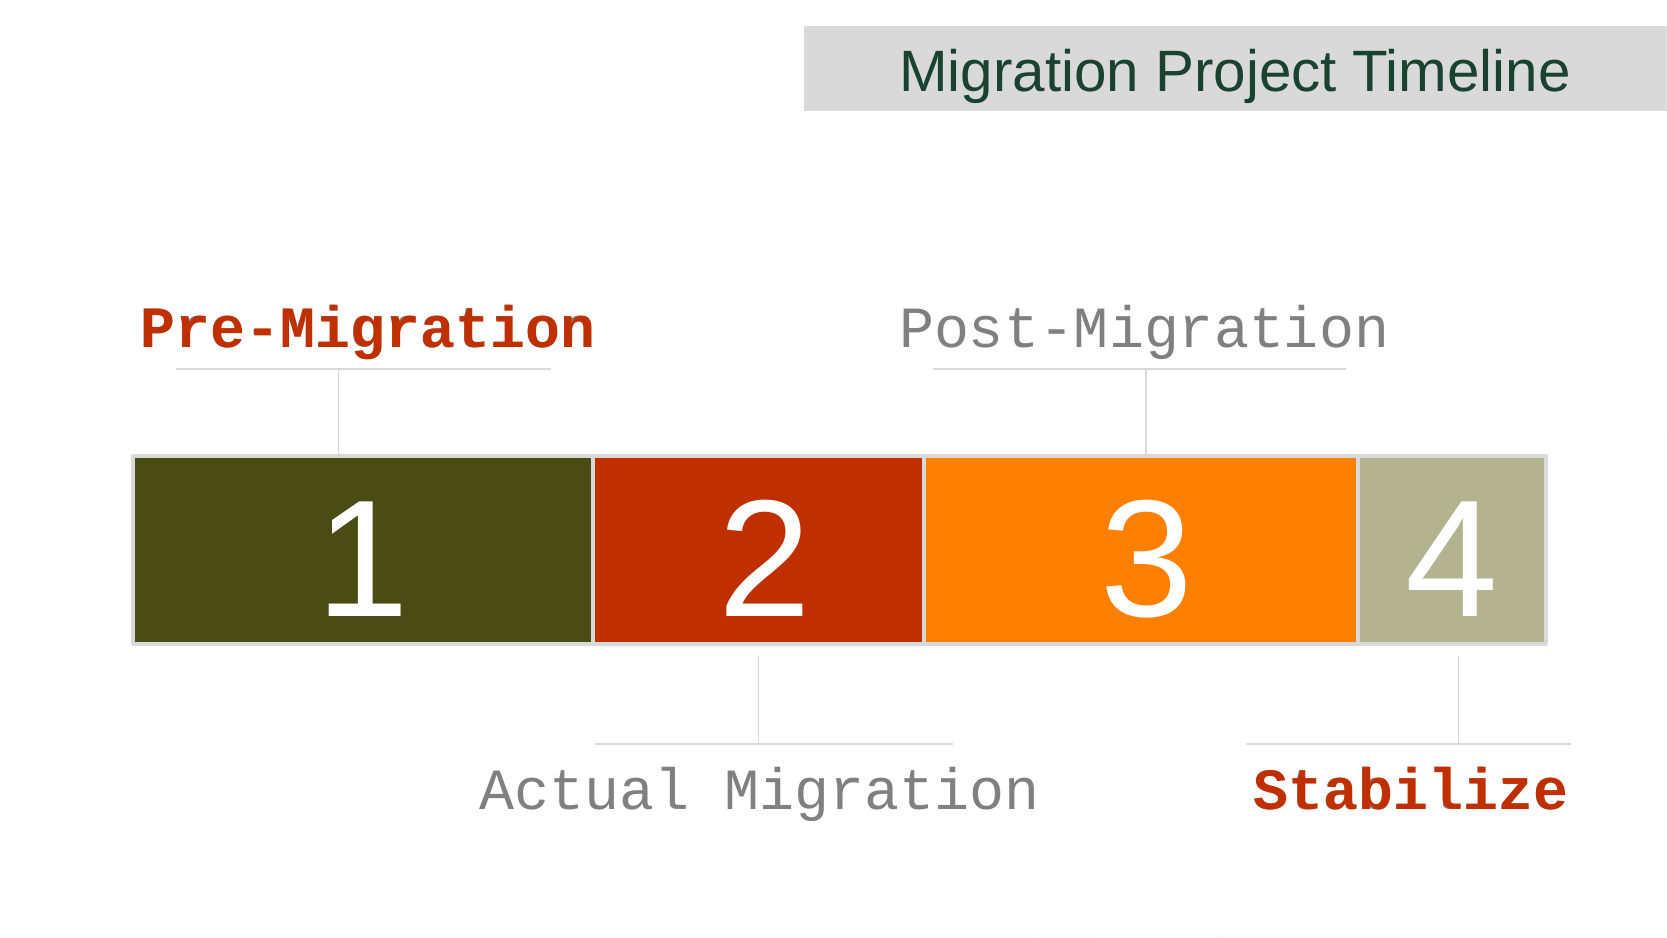

Migration Project Timeline
Pre-Migration
1
Pre-Migration
Post-Migration
3
2
Actual Migration
4
Stabilize
Start
End
Stabilize